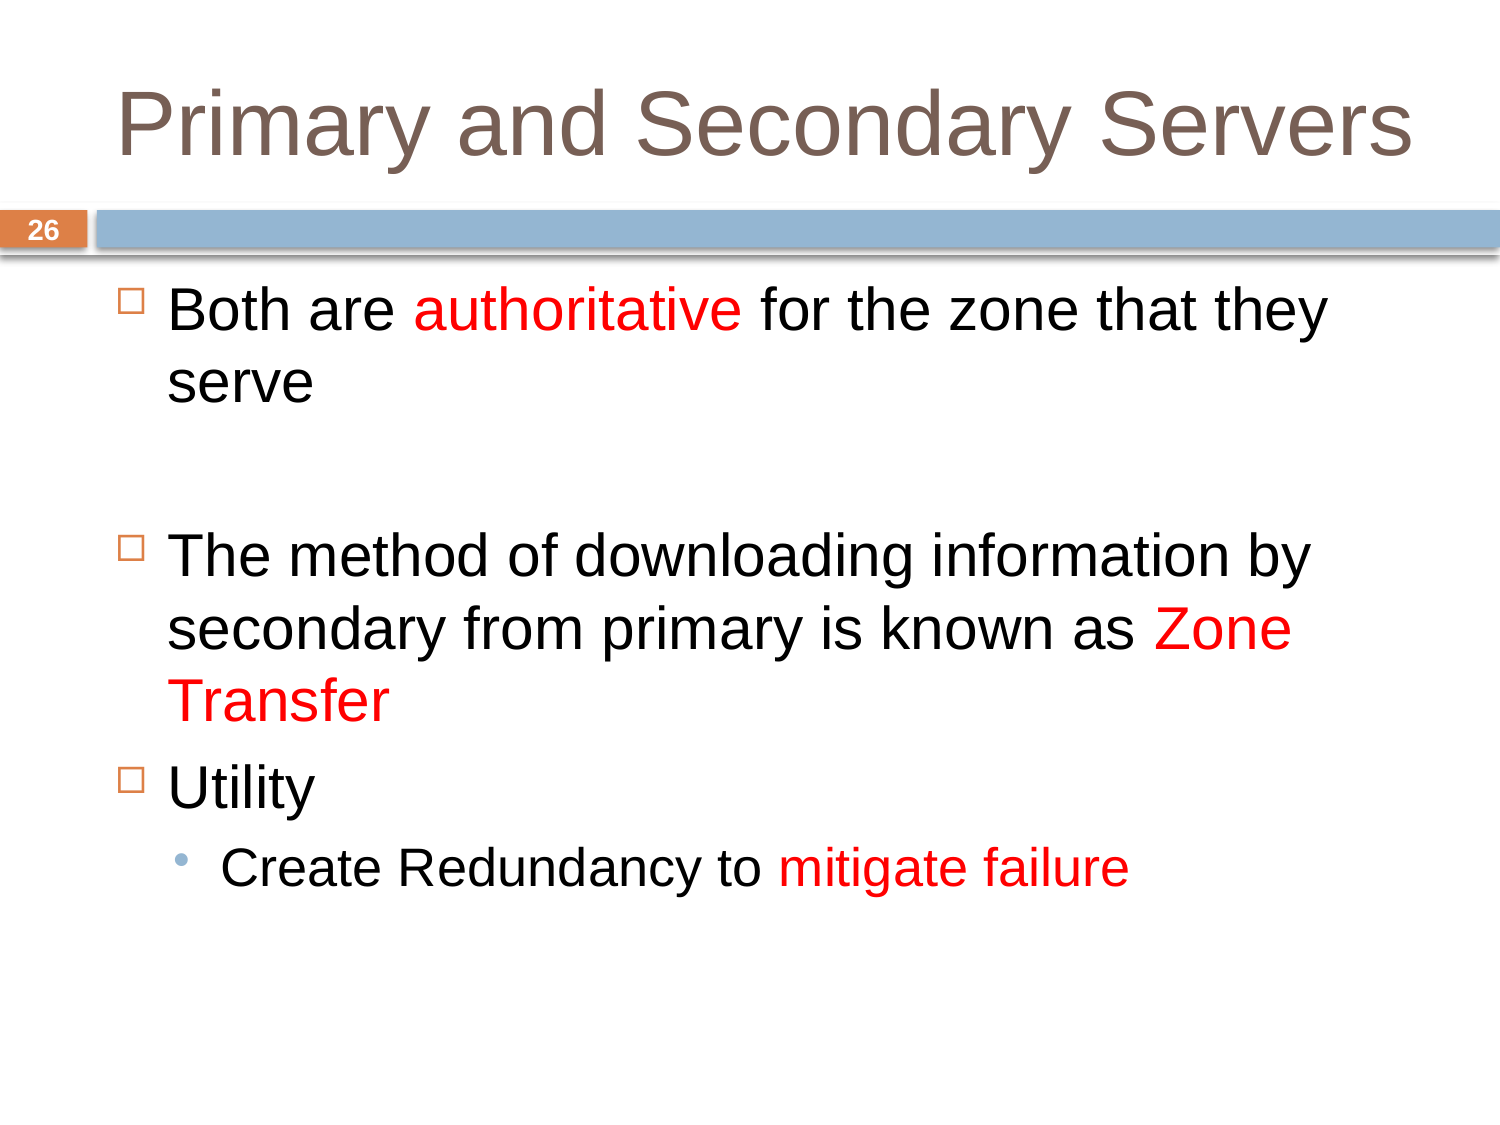

# Primary and Secondary Servers
26
Both are authoritative for the zone that they serve

The method of downloading information by secondary from primary is known as Zone Transfer
Utility
Create Redundancy to mitigate failure